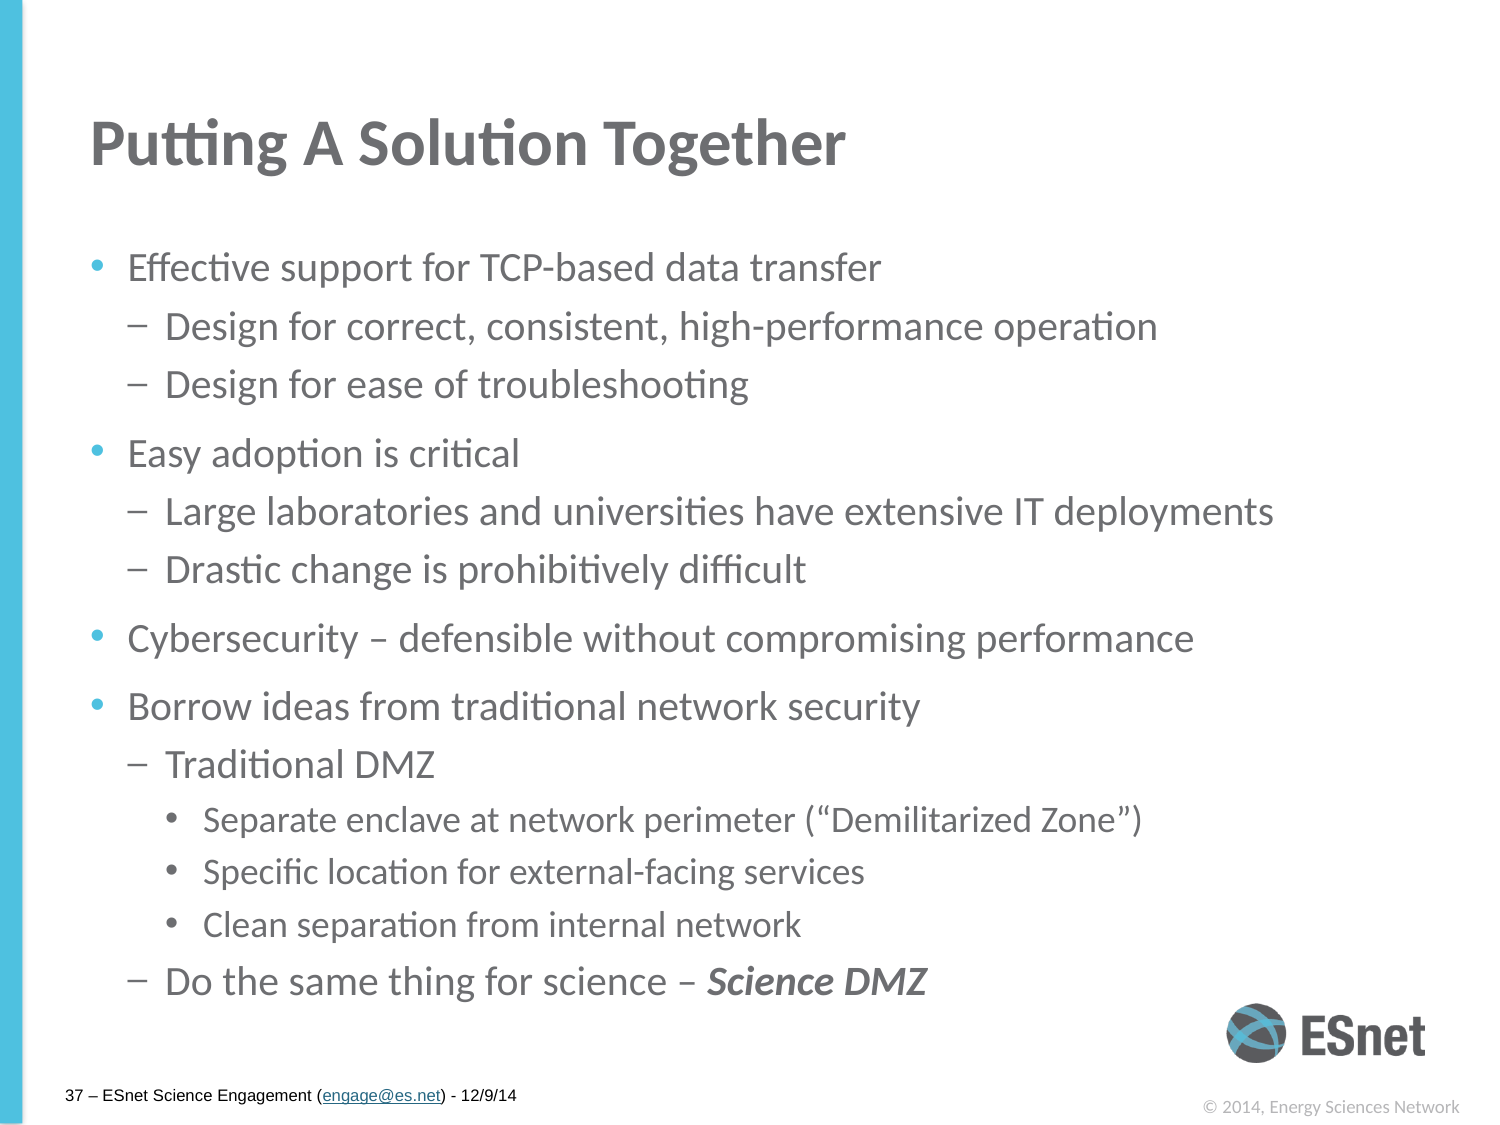

# Putting A Solution Together
Effective support for TCP-based data transfer
Design for correct, consistent, high-performance operation
Design for ease of troubleshooting
Easy adoption is critical
Large laboratories and universities have extensive IT deployments
Drastic change is prohibitively difficult
Cybersecurity – defensible without compromising performance
Borrow ideas from traditional network security
Traditional DMZ
Separate enclave at network perimeter (“Demilitarized Zone”)
Specific location for external-facing services
Clean separation from internal network
Do the same thing for science – Science DMZ
37 – ESnet Science Engagement (engage@es.net) - 12/9/14
© 2014, Energy Sciences Network